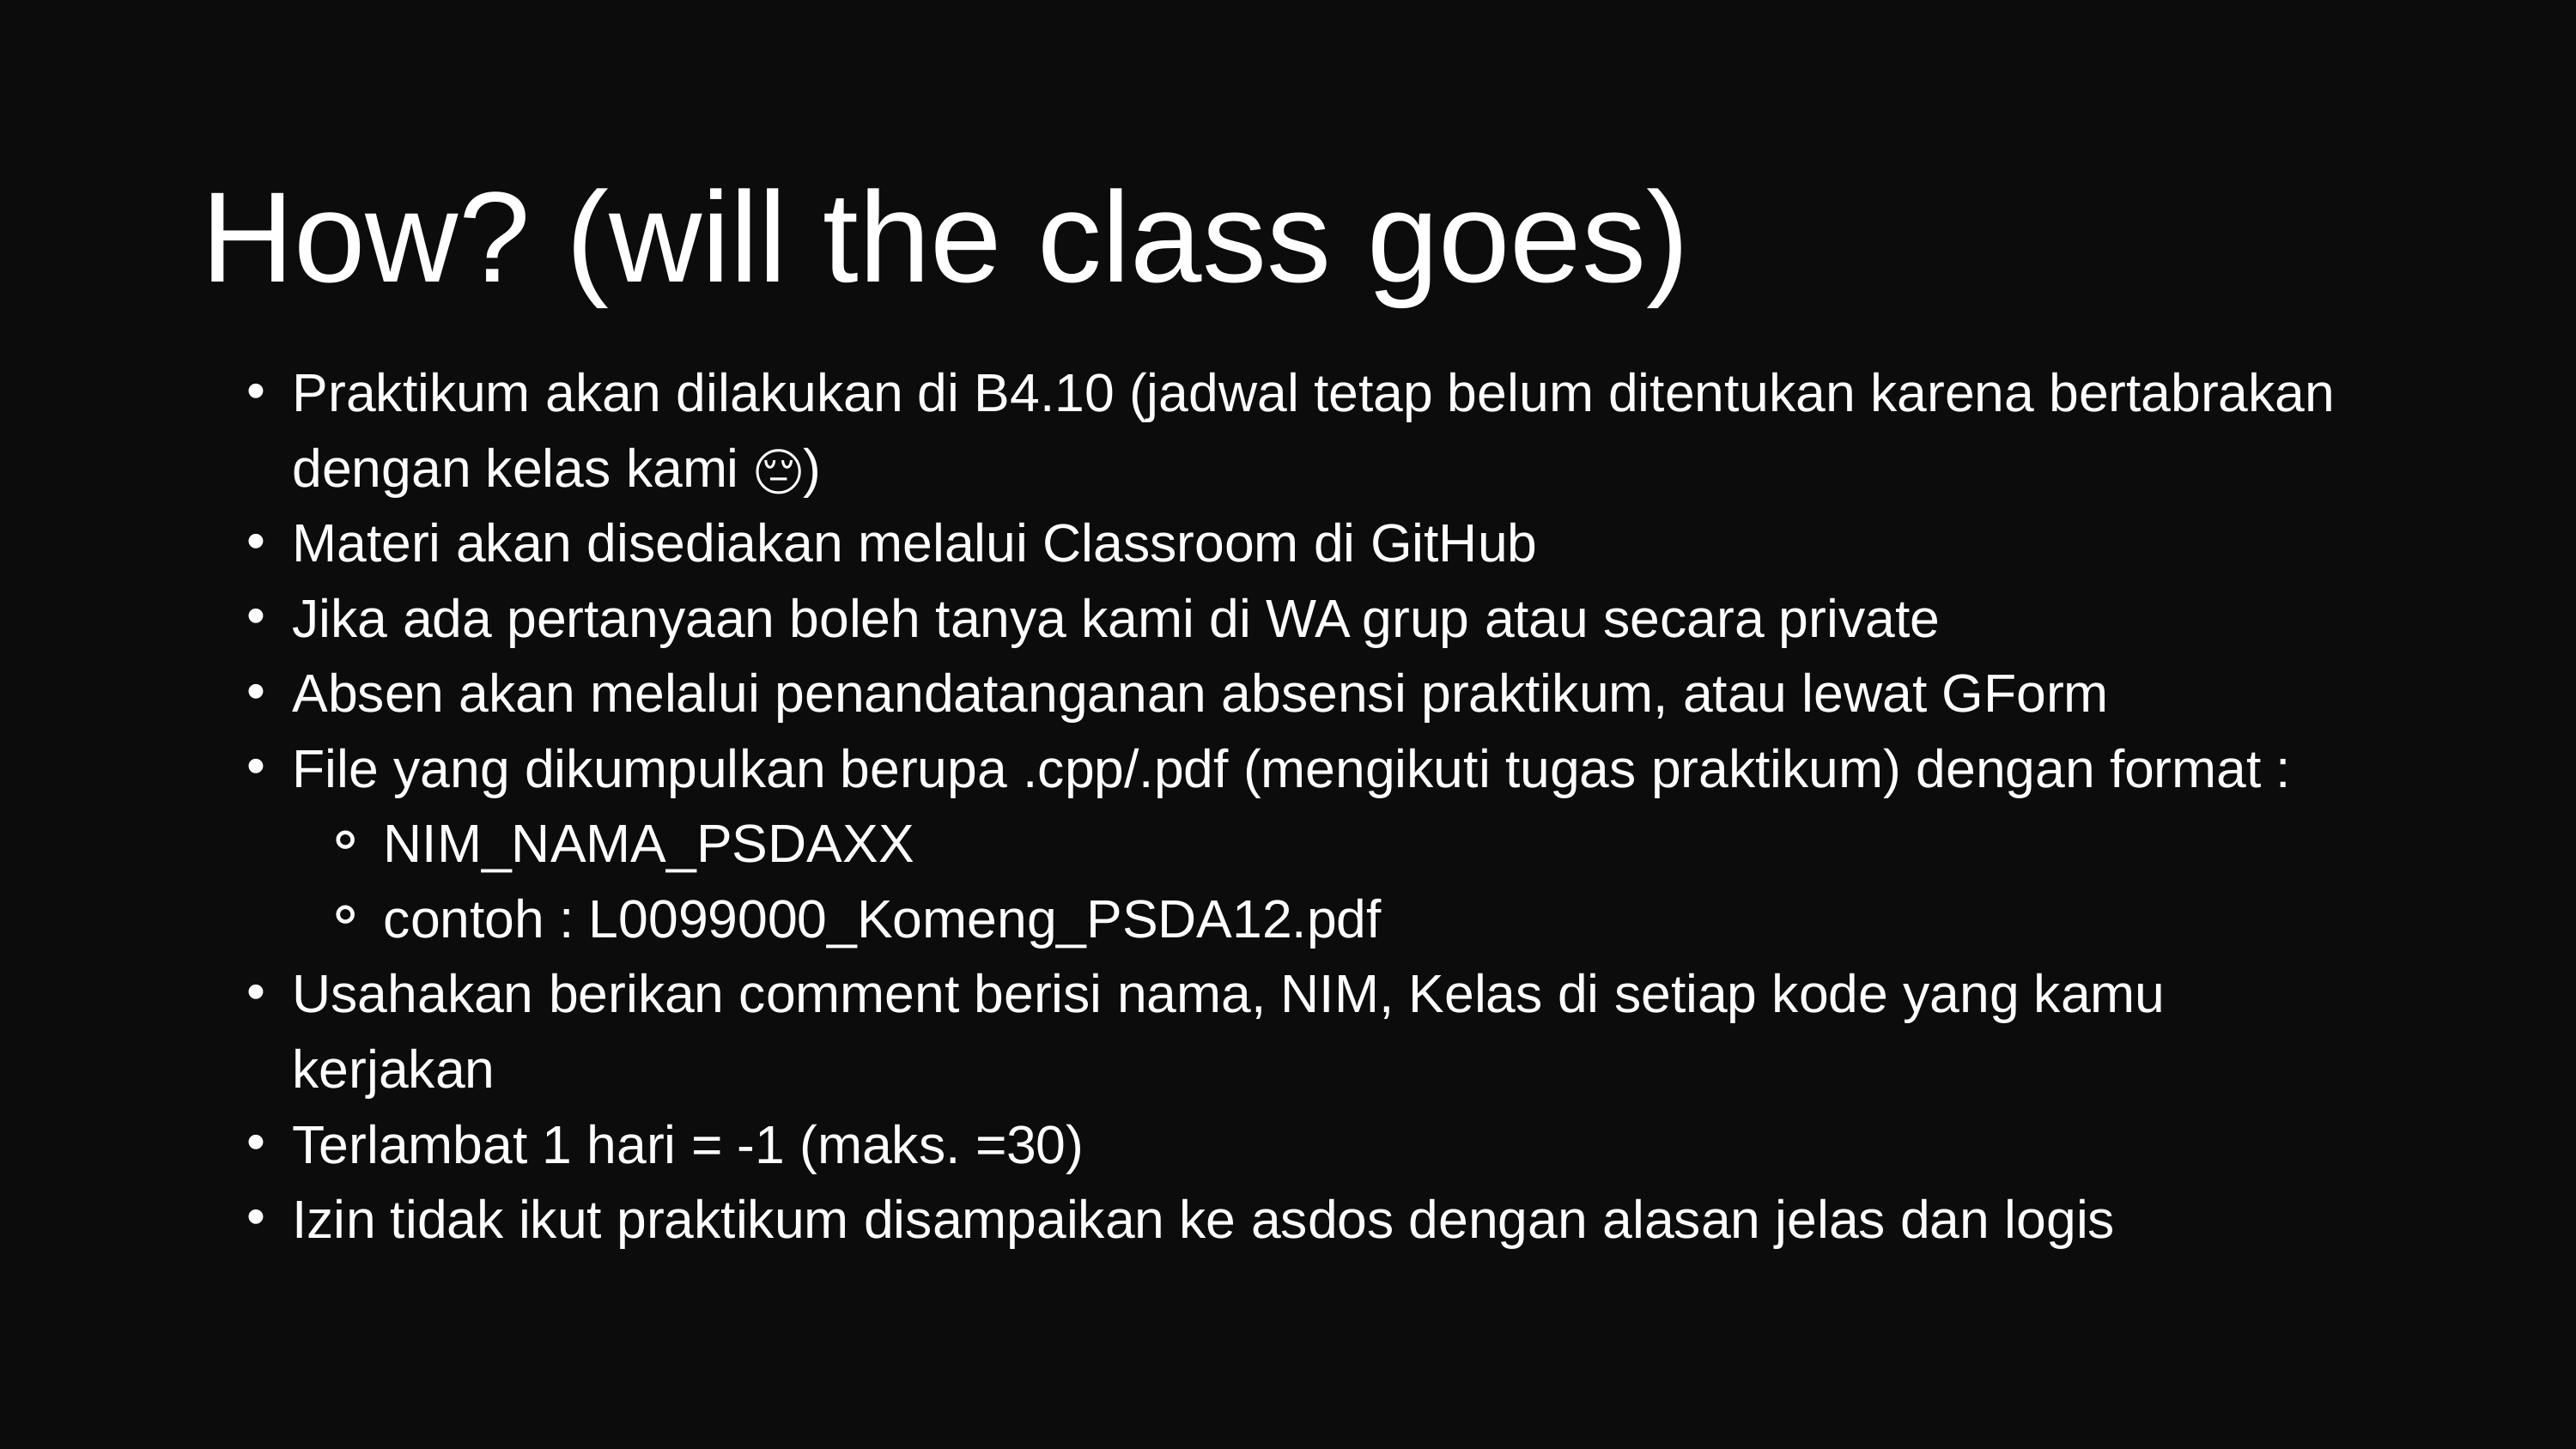

How? (will the class goes)
Praktikum akan dilakukan di B4.10 (jadwal tetap belum ditentukan karena bertabrakan dengan kelas kami 😔)
Materi akan disediakan melalui Classroom di GitHub
Jika ada pertanyaan boleh tanya kami di WA grup atau secara private
Absen akan melalui penandatanganan absensi praktikum, atau lewat GForm
File yang dikumpulkan berupa .cpp/.pdf (mengikuti tugas praktikum) dengan format :
NIM_NAMA_PSDAXX
contoh : L0099000_Komeng_PSDA12.pdf
Usahakan berikan comment berisi nama, NIM, Kelas di setiap kode yang kamu kerjakan
Terlambat 1 hari = -1 (maks. =30)
Izin tidak ikut praktikum disampaikan ke asdos dengan alasan jelas dan logis